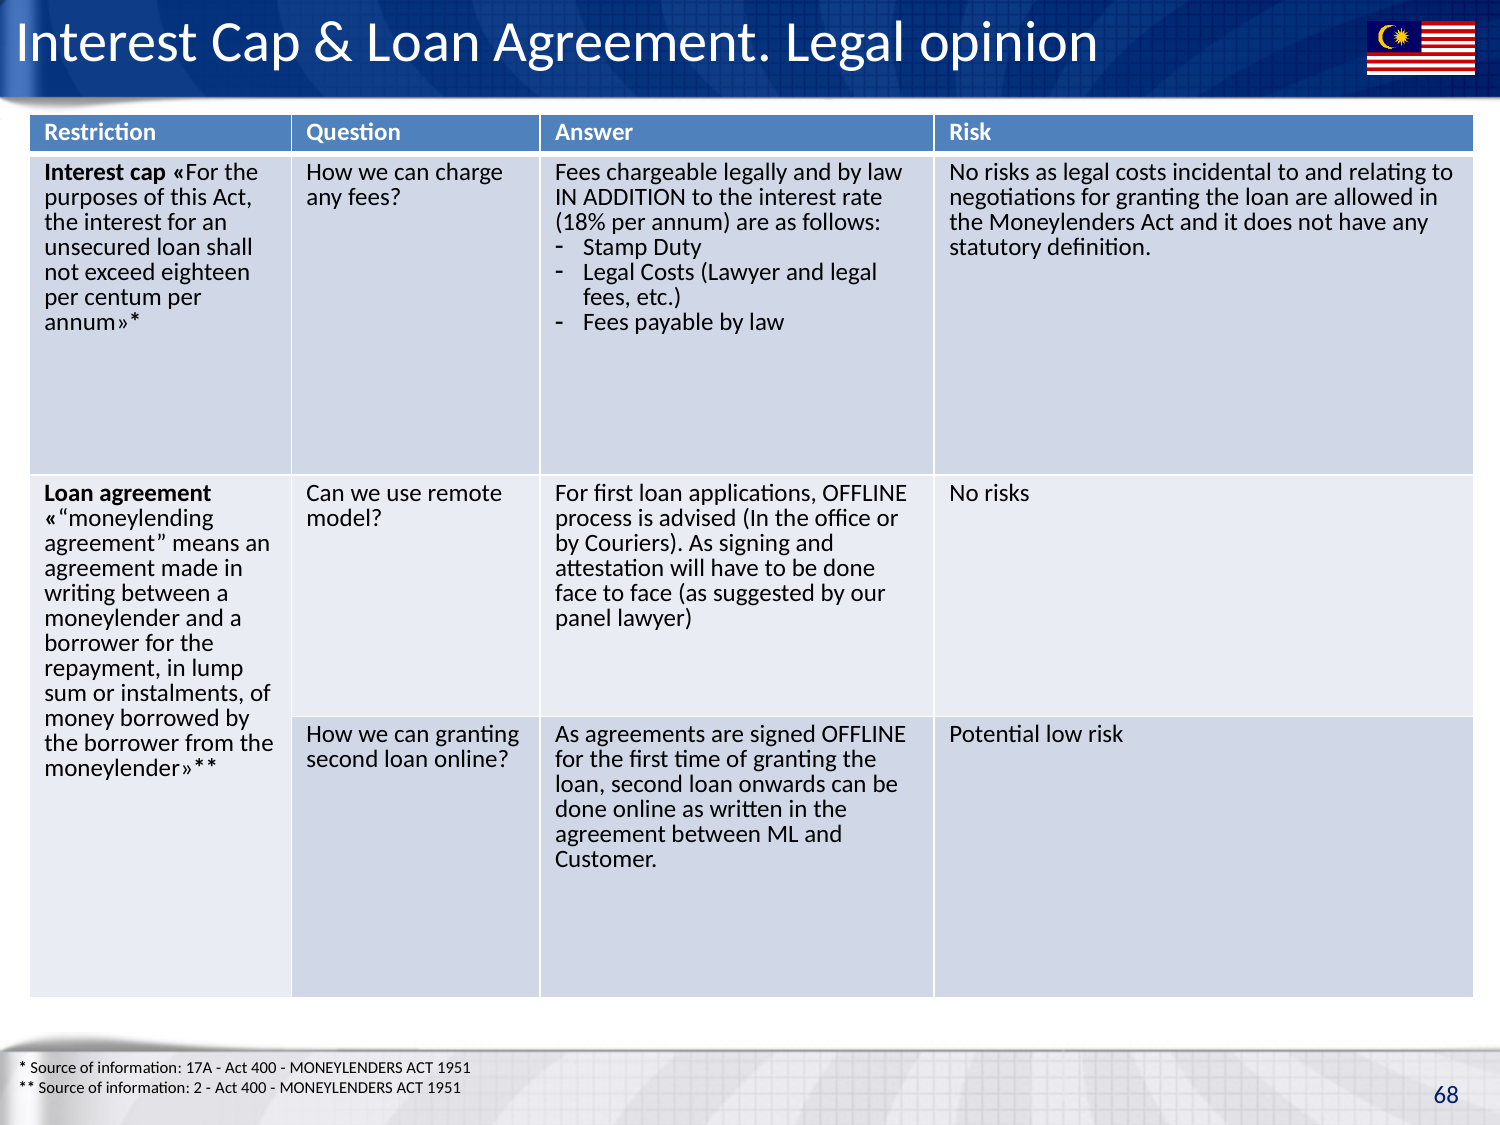

# Interest Cap & Loan Agreement. Legal opinion
| Restriction | Question | Answer | Risk |
| --- | --- | --- | --- |
| Interest cap «For the purposes of this Act, the interest for an unsecured loan shall not exceed eighteen per centum per annum»\* | How we can charge any fees? | Fees chargeable legally and by law IN ADDITION to the interest rate (18% per annum) are as follows: Stamp Duty Legal Costs (Lawyer and legal fees, etc.) Fees payable by law | No risks as legal costs incidental to and relating to negotiations for granting the loan are allowed in the Moneylenders Act and it does not have any statutory definition. |
| Loan agreement «“moneylending agreement” means an agreement made in writing between a moneylender and a borrower for the repayment, in lump sum or instalments, of money borrowed by the borrower from the moneylender»\*\* | Can we use remote model? | For first loan applications, OFFLINE process is advised (In the office or by Couriers). As signing and attestation will have to be done face to face (as suggested by our panel lawyer) | No risks |
|  | How we can granting second loan online? | As agreements are signed OFFLINE for the first time of granting the loan, second loan onwards can be done online as written in the agreement between ML and Customer. | Potential low risk |
* Source of information: 17A - Act 400 - MONEYLENDERS ACT 1951
** Source of information: 2 - Act 400 - MONEYLENDERS ACT 1951

68